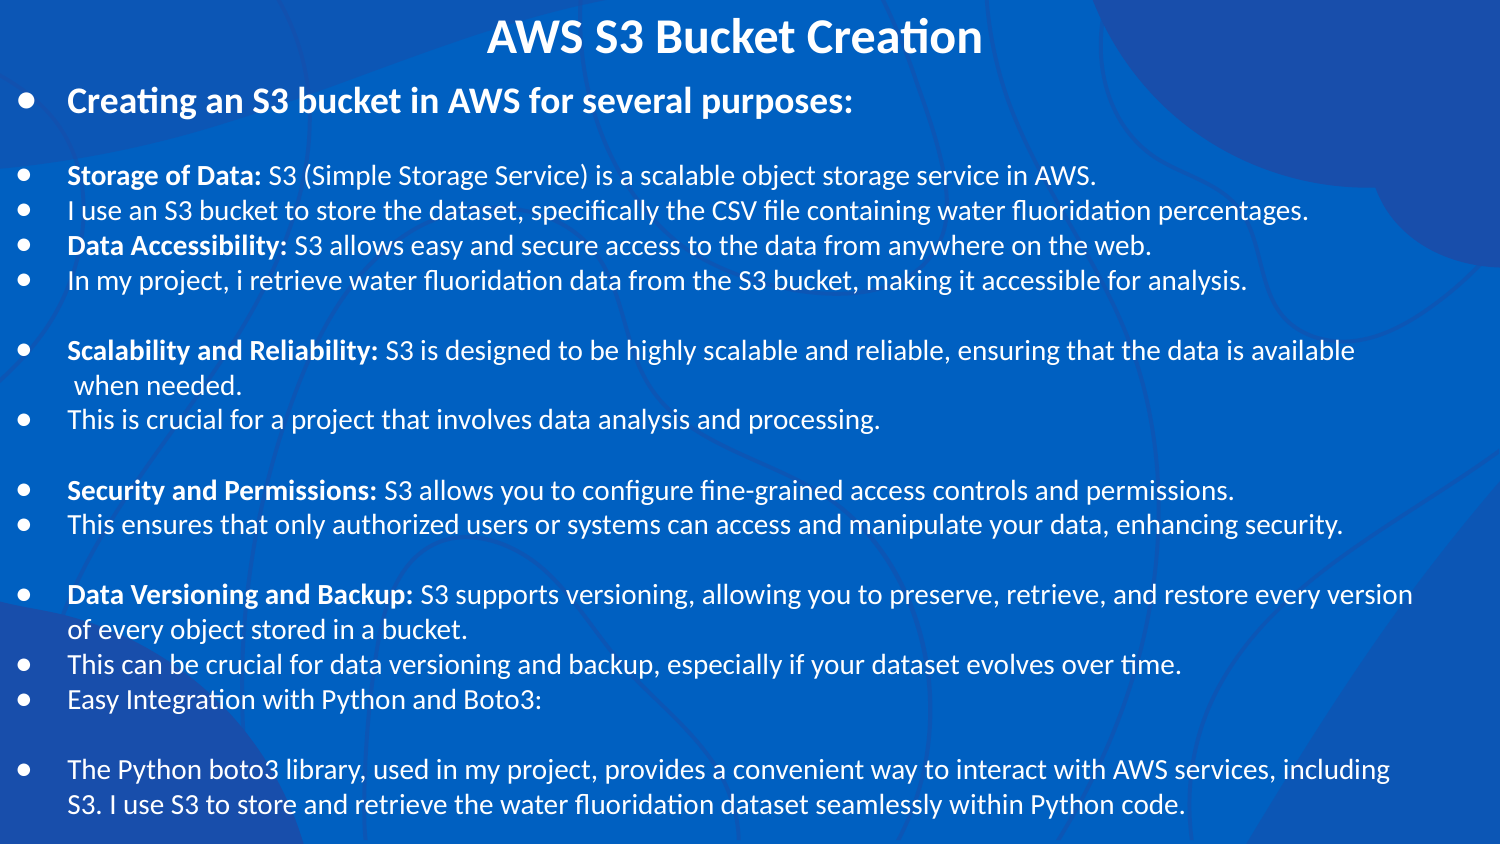

# AWS S3 Bucket Creation
Creating an S3 bucket in AWS for several purposes:

Storage of Data: S3 (Simple Storage Service) is a scalable object storage service in AWS.
I use an S3 bucket to store the dataset, specifically the CSV file containing water fluoridation percentages.
Data Accessibility: S3 allows easy and secure access to the data from anywhere on the web.
In my project, i retrieve water fluoridation data from the S3 bucket, making it accessible for analysis.

Scalability and Reliability: S3 is designed to be highly scalable and reliable, ensuring that the data is available
         when needed.
This is crucial for a project that involves data analysis and processing.

Security and Permissions: S3 allows you to configure fine-grained access controls and permissions.
This ensures that only authorized users or systems can access and manipulate your data, enhancing security.

Data Versioning and Backup: S3 supports versioning, allowing you to preserve, retrieve, and restore every version
        of every object stored in a bucket.
This can be crucial for data versioning and backup, especially if your dataset evolves over time.
Easy Integration with Python and Boto3:

The Python boto3 library, used in my project, provides a convenient way to interact with AWS services, including
        S3. I use S3 to store and retrieve the water fluoridation dataset seamlessly within Python code.